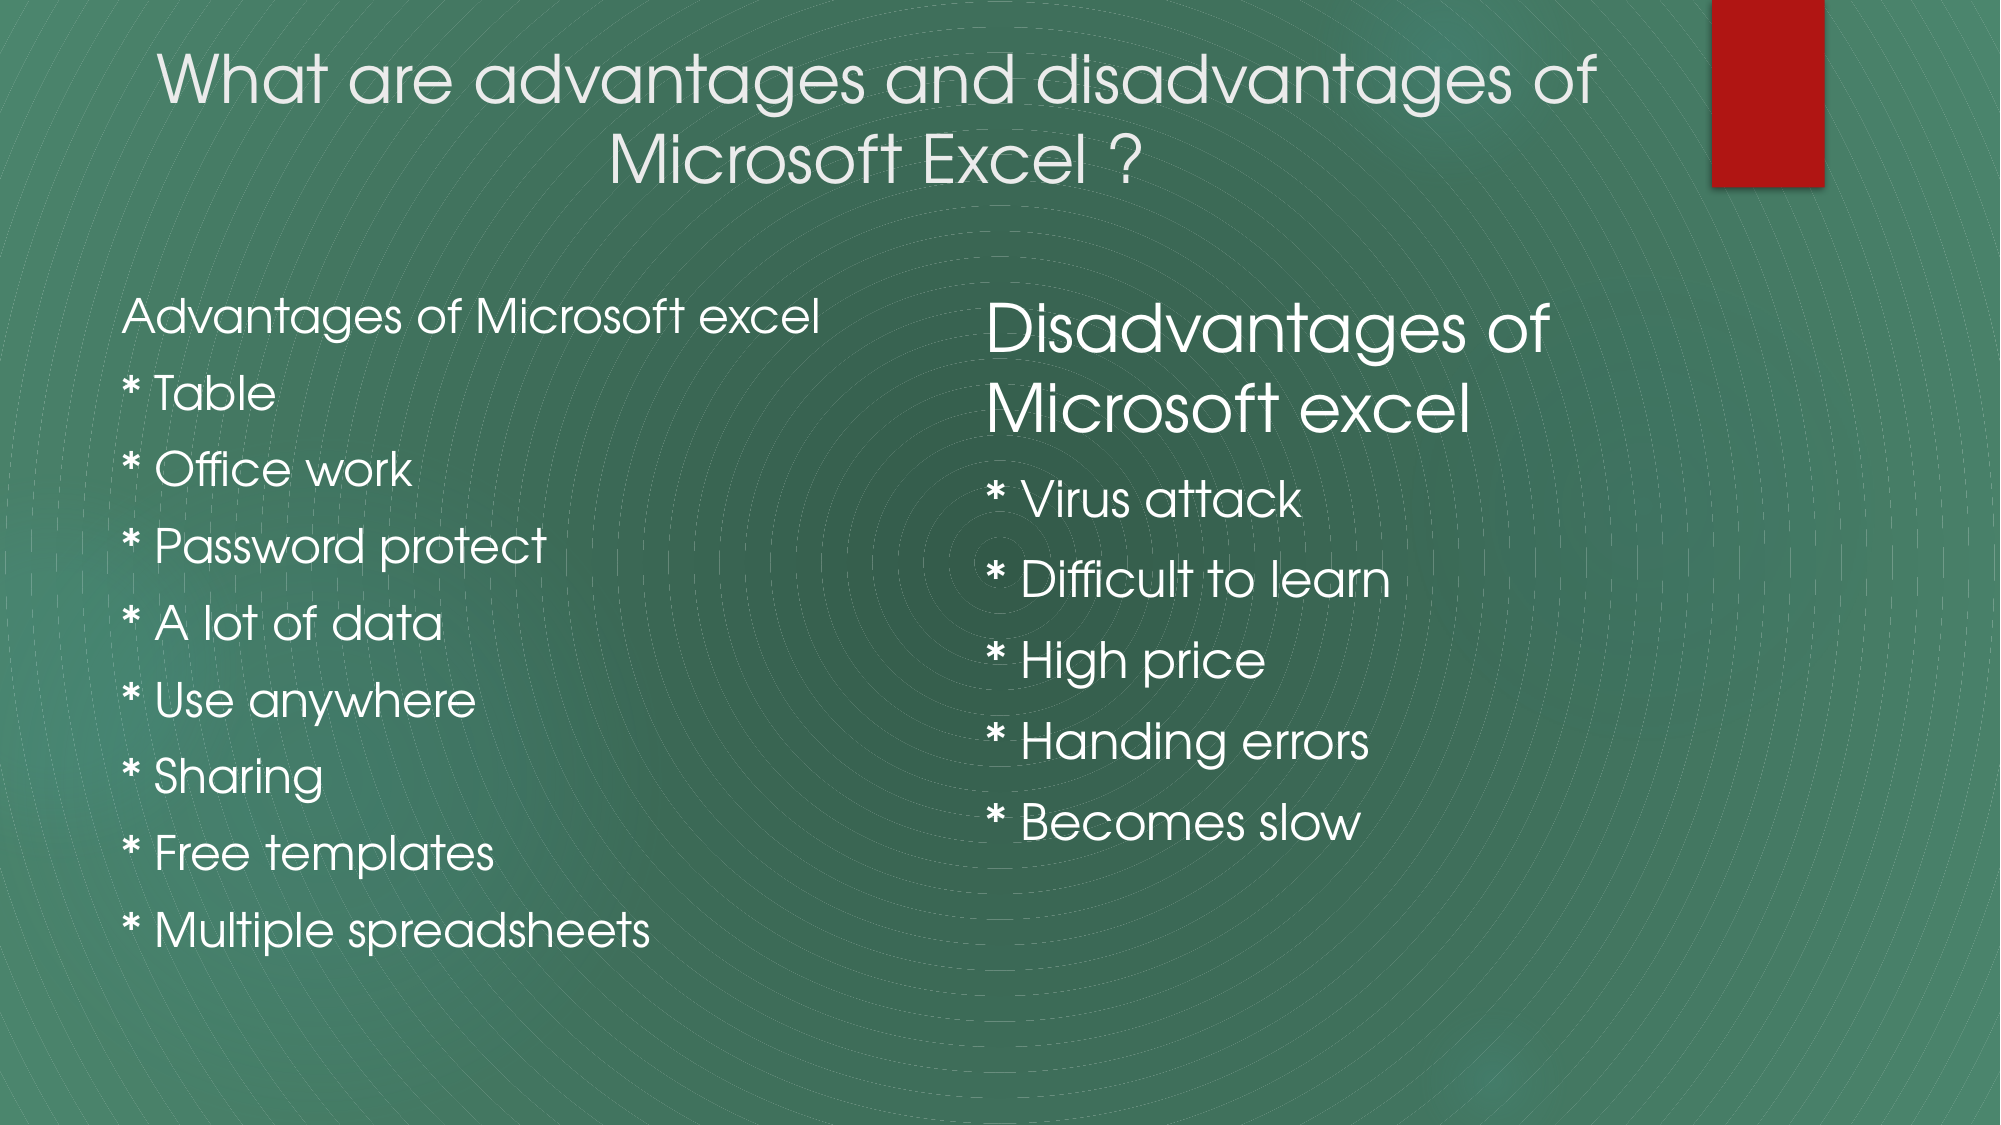

# What are advantages and disadvantages of Microsoft Excel ?
Advantages of Microsoft excel
* Table
* Office work
* Password protect
* A lot of data
* Use anywhere
* Sharing
* Free templates
* Multiple spreadsheets
Disadvantages of Microsoft excel
* Virus attack
* Difficult to learn
* High price
* Handing errors
* Becomes slow